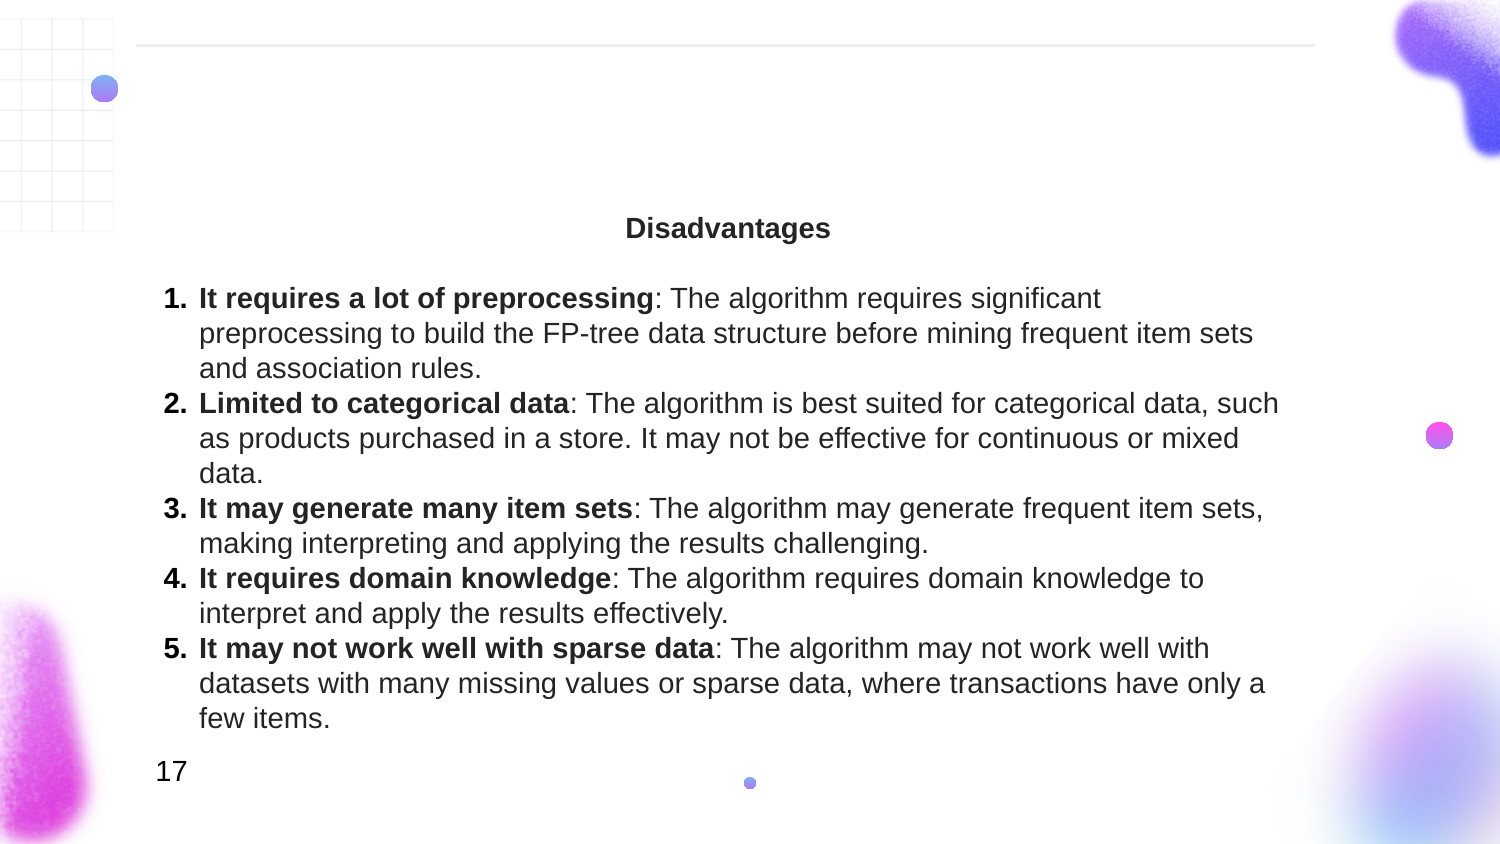

Disadvantages

It requires a lot of preprocessing: The algorithm requires significant preprocessing to build the FP-tree data structure before mining frequent item sets and association rules.
Limited to categorical data: The algorithm is best suited for categorical data, such as products purchased in a store. It may not be effective for continuous or mixed data.
It may generate many item sets: The algorithm may generate frequent item sets, making interpreting and applying the results challenging.
It requires domain knowledge: The algorithm requires domain knowledge to interpret and apply the results effectively.
It may not work well with sparse data: The algorithm may not work well with datasets with many missing values or sparse data, where transactions have only a few items.
17